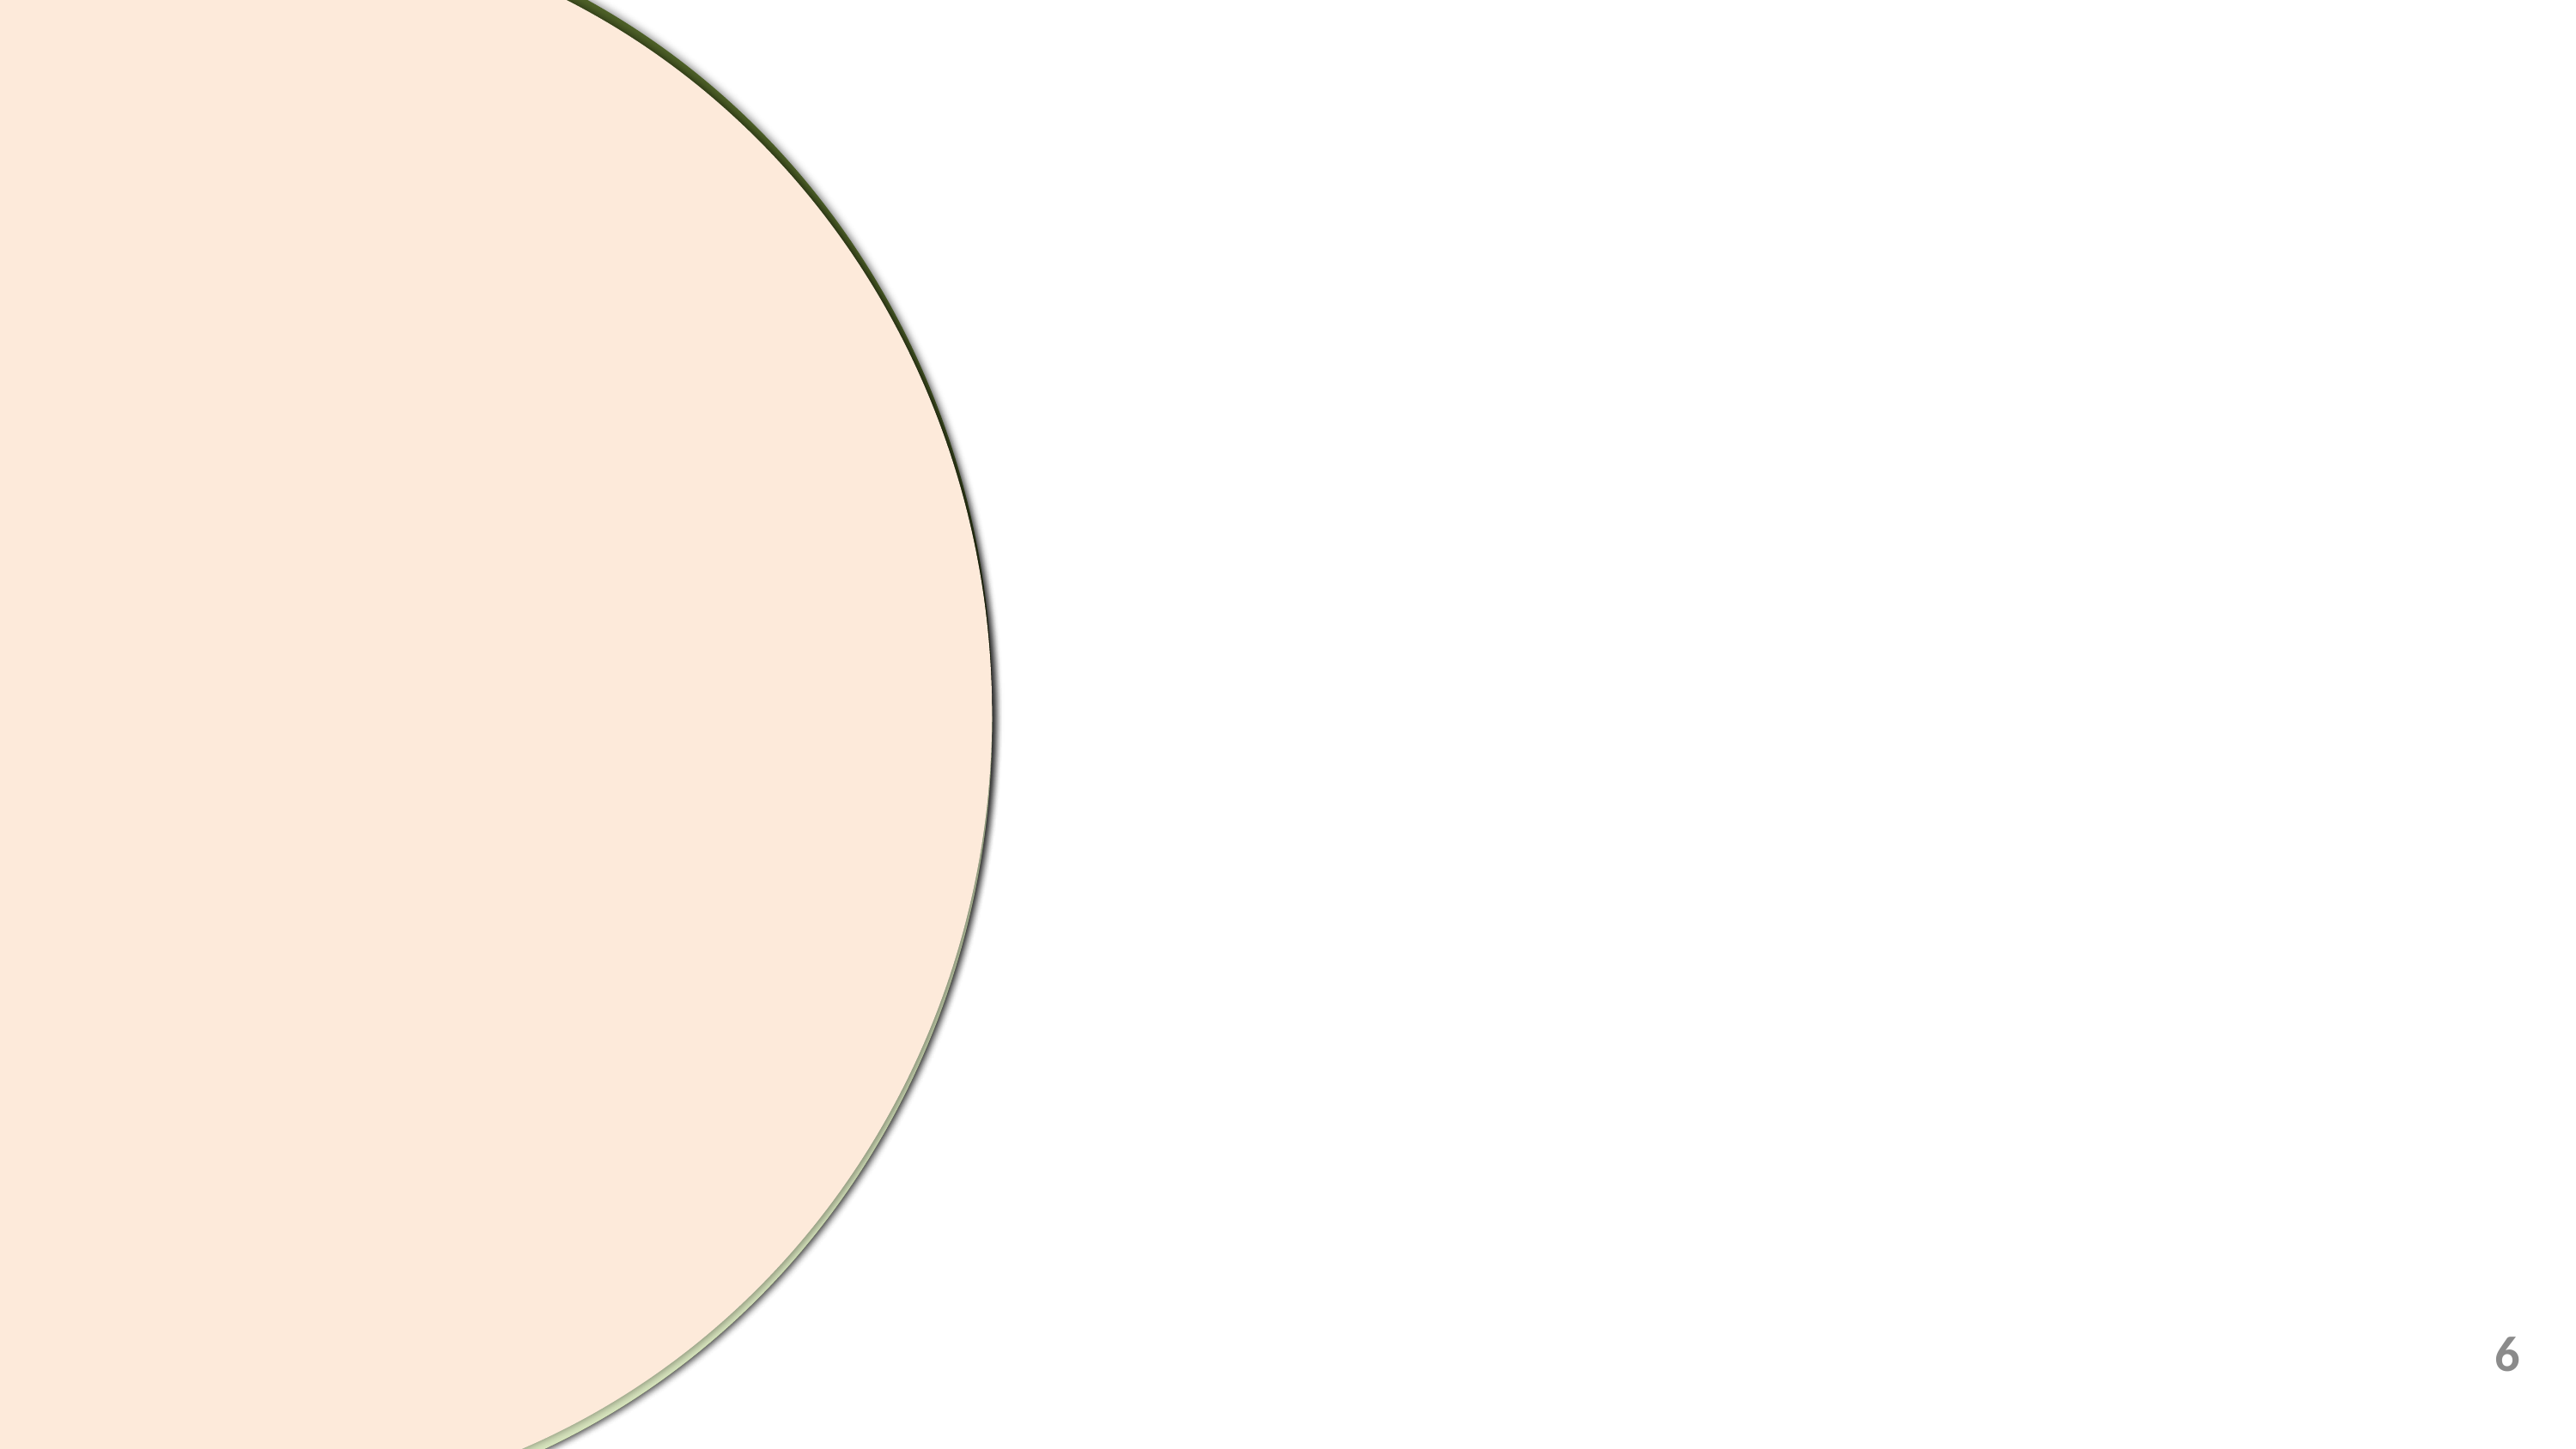

03
04
02
01
Applications
Education
Sustainability
Health Care
Community
6